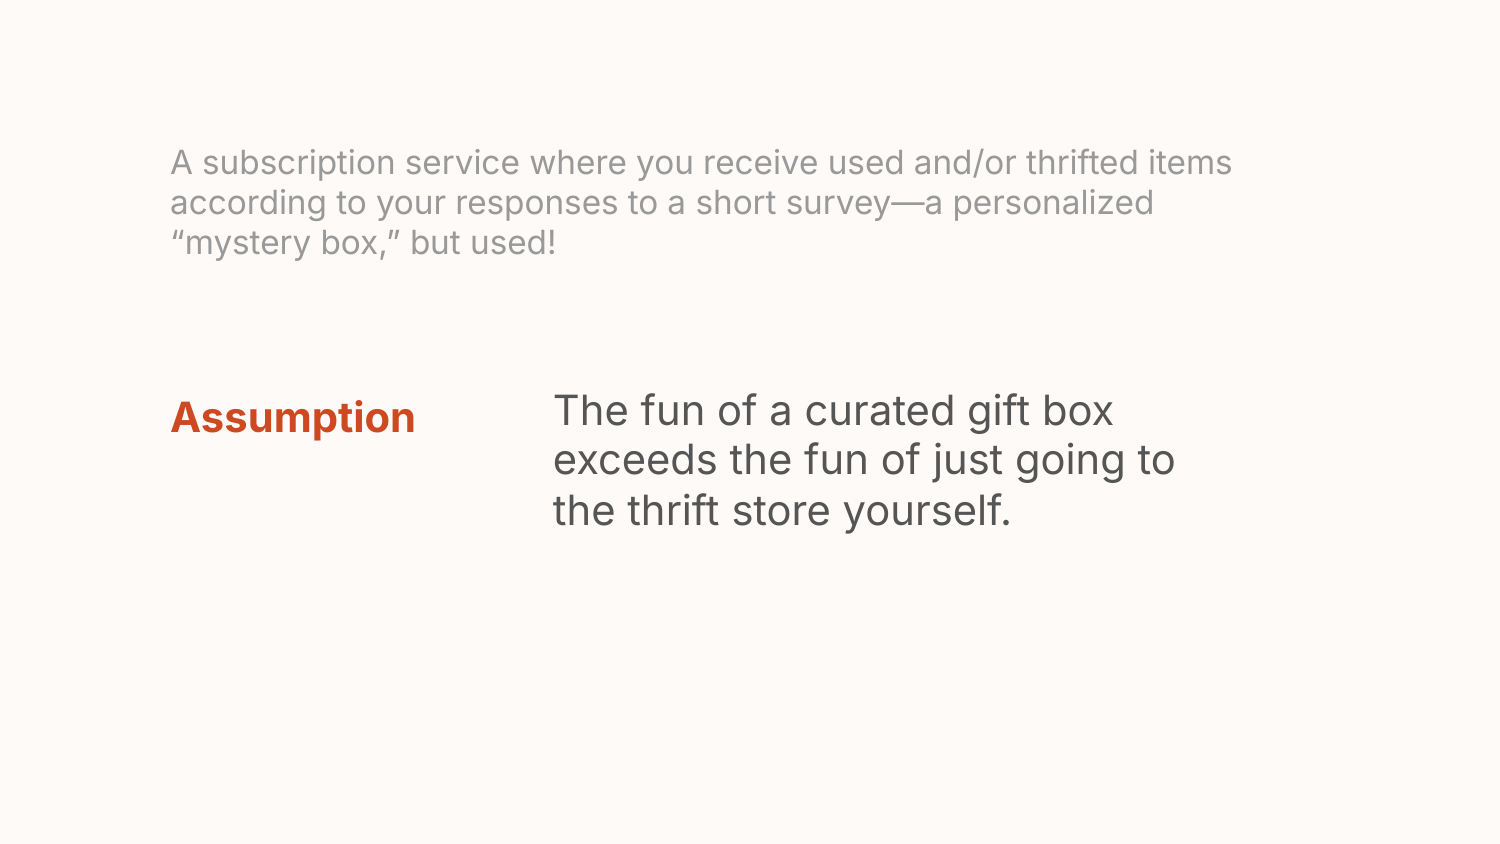

# A subscription service where you receive used and/or thrifted items according to your responses to a short survey—a personalized “mystery box,” but used!
Assumption
The fun of a curated gift box exceeds the fun of just going to the thrift store yourself.